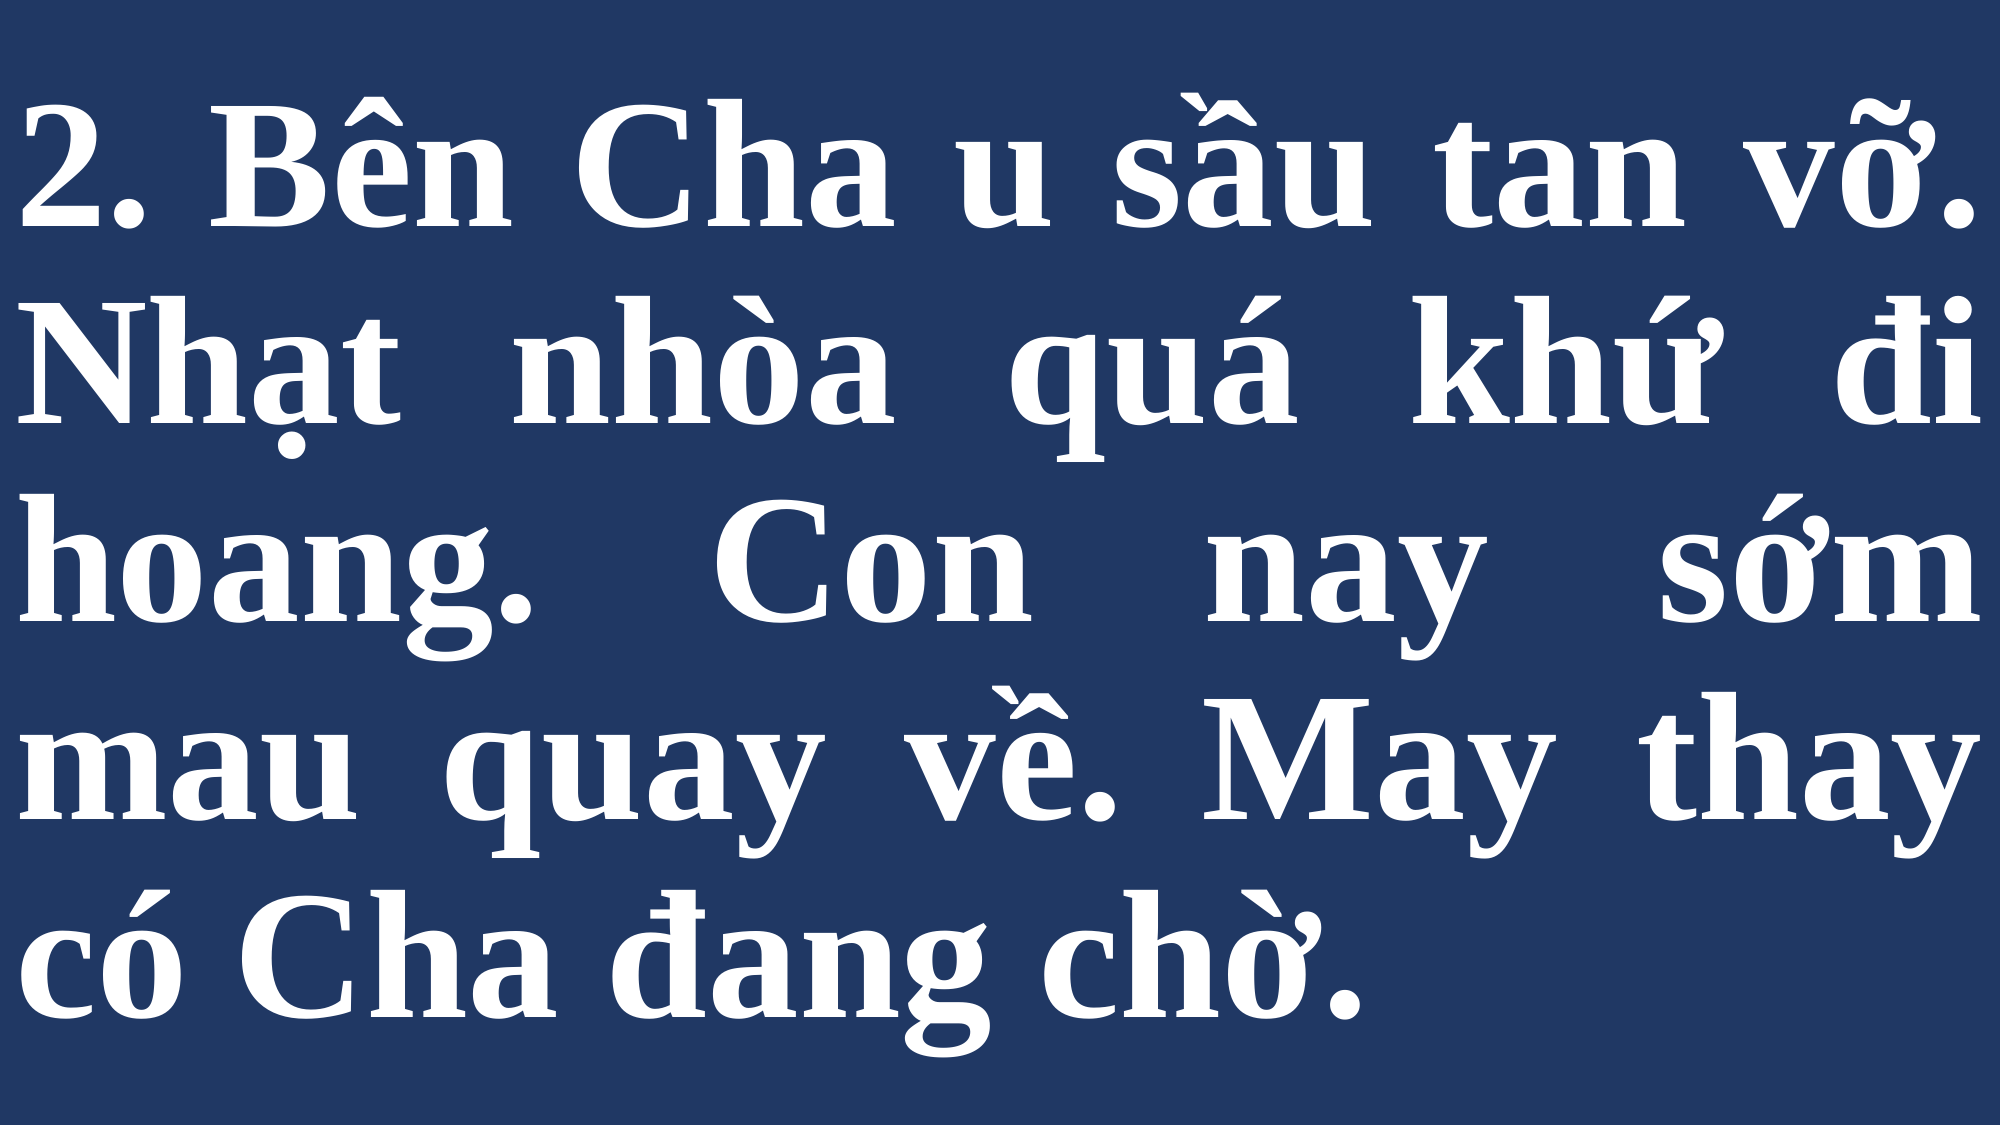

# 2. Bên Cha u sầu tan vỡ. Nhạt nhòa quá khứ đi hoang. Con nay sớm mau quay về. May thay có Cha đang chờ.